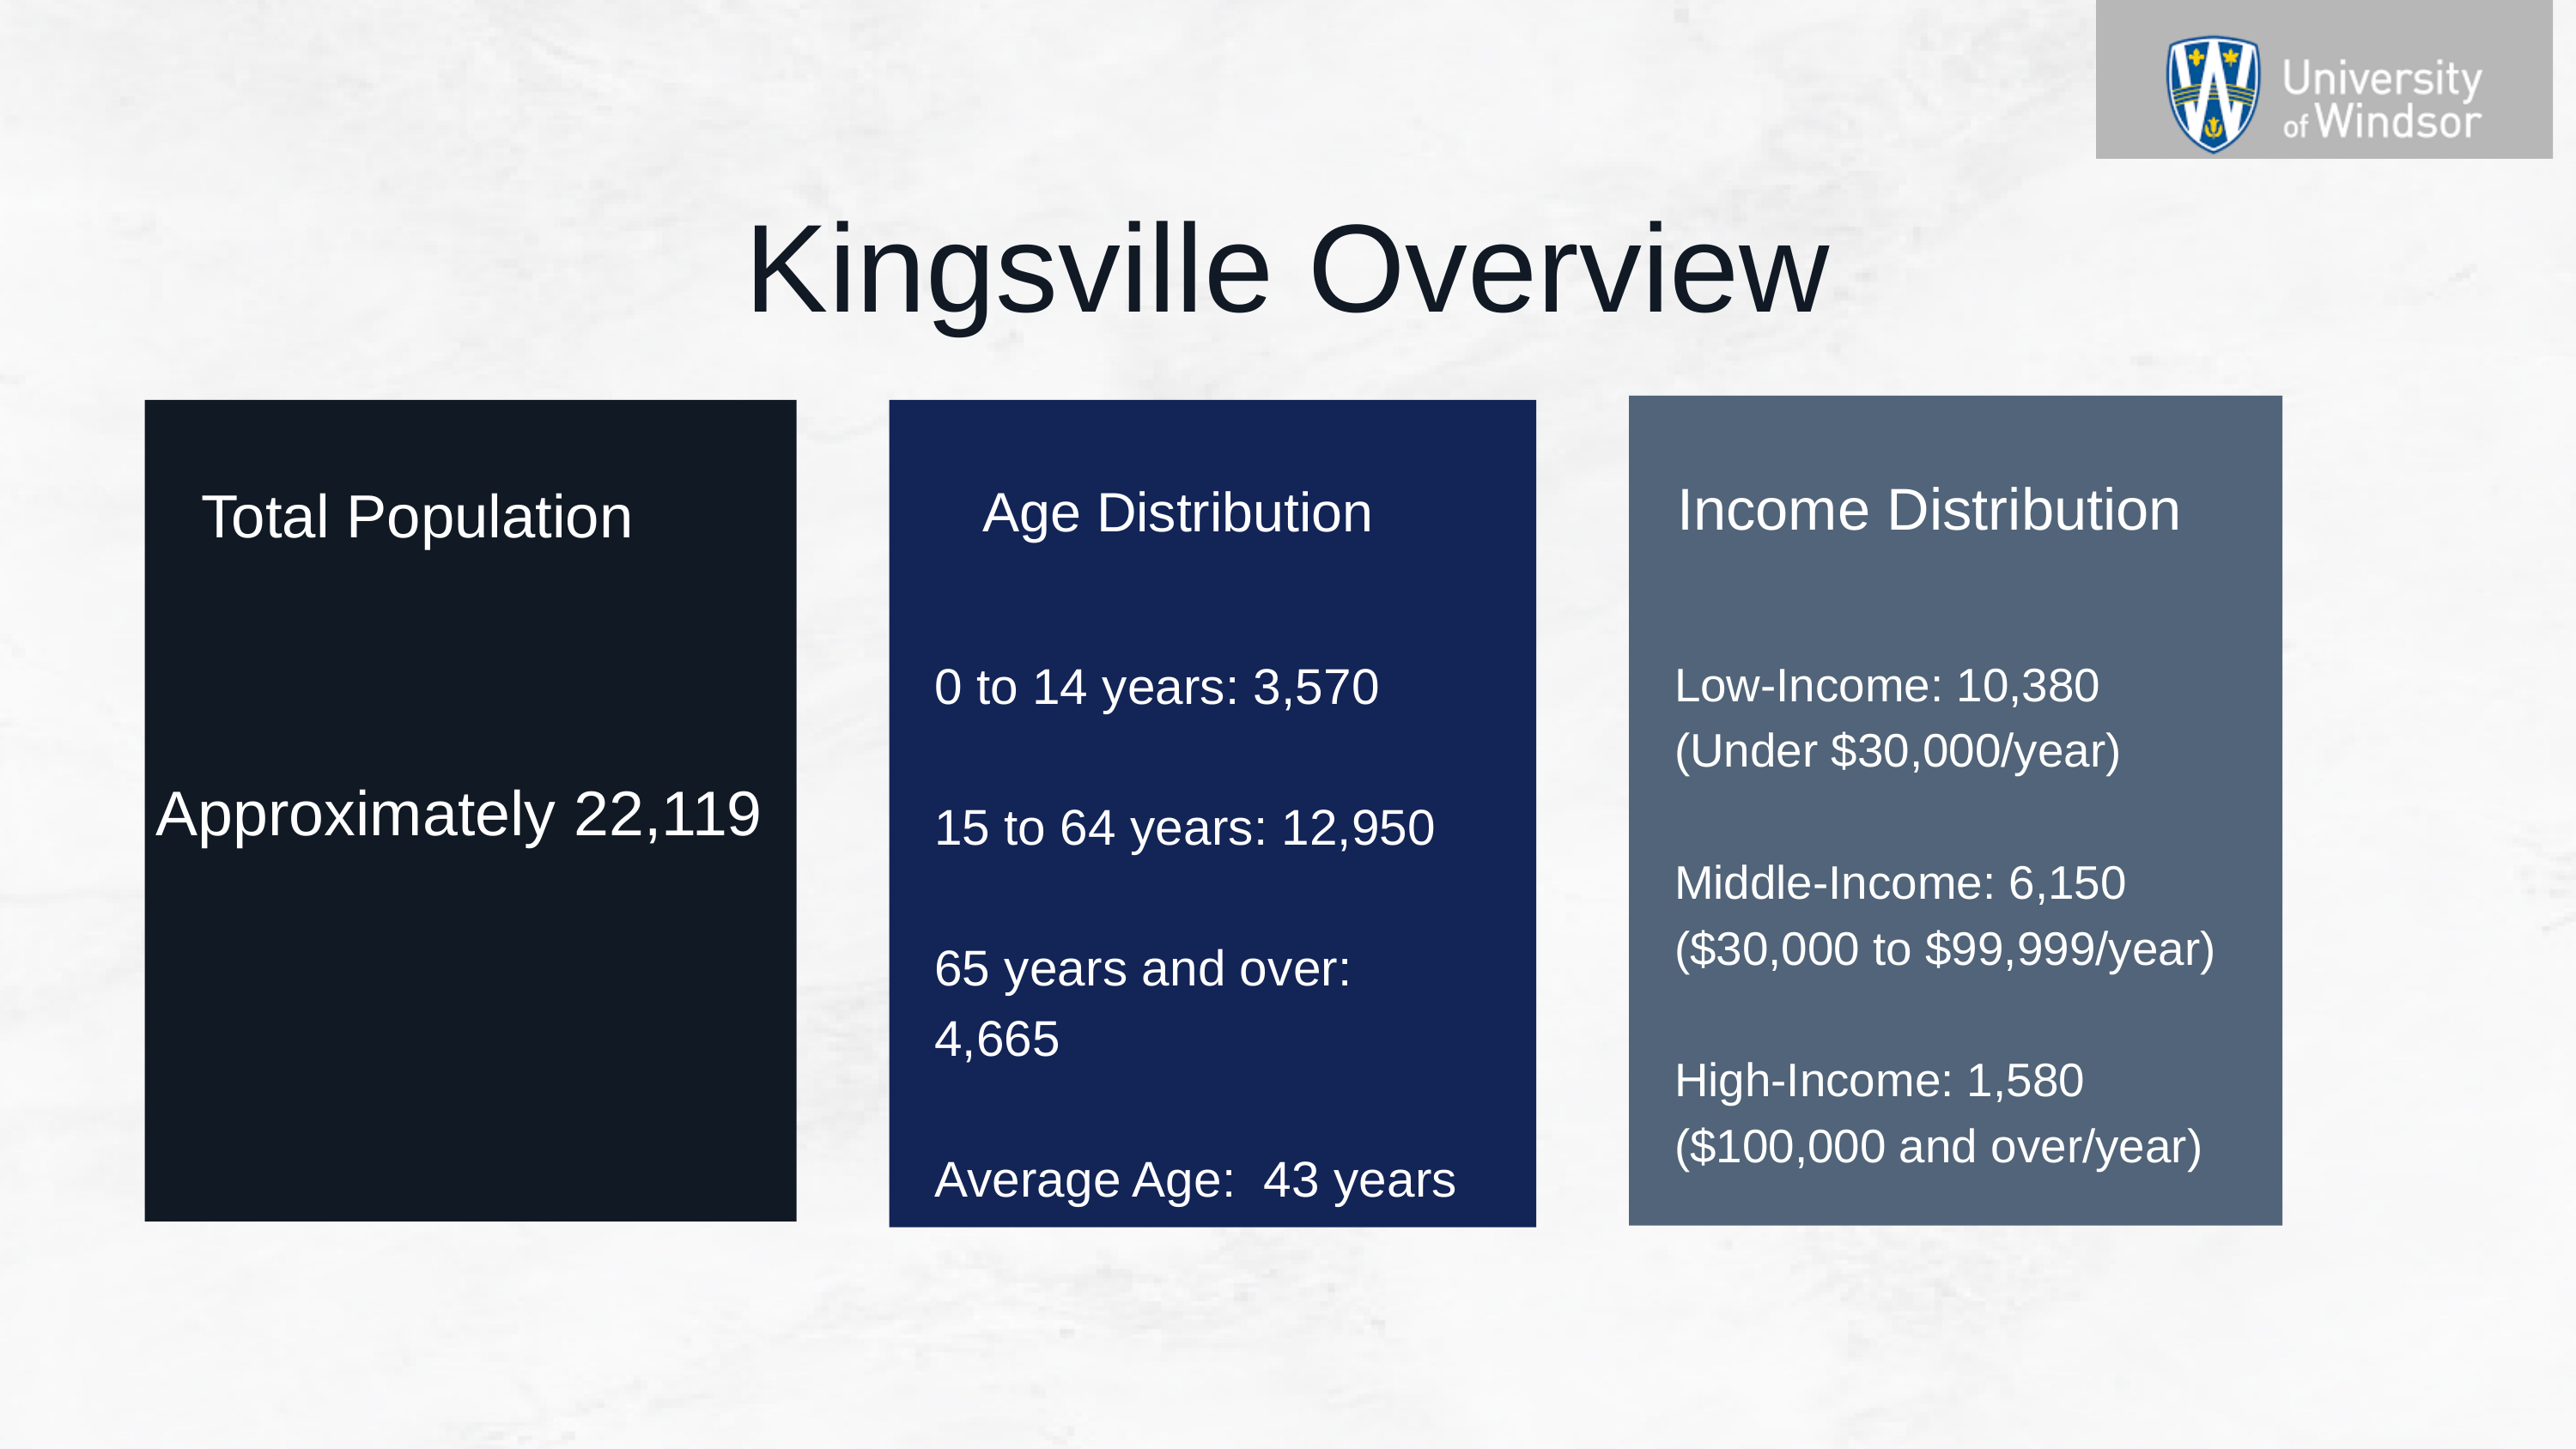

Kingsville Overview

Income Distribution
Total Population
Age Distribution
0 to 14 years: 3,570 ​

15 to 64 years: 12,950​ ​

65 years and over: 4,665​

Average Age:  43 years​​
Low-Income: 10,380​ (Under $30,000/year)​

Middle-Income: 6,150​ ($30,000 to $99,999/year)​

High-Income: 1,580​ ($100,000 and over/year)​
Approximately 22,119